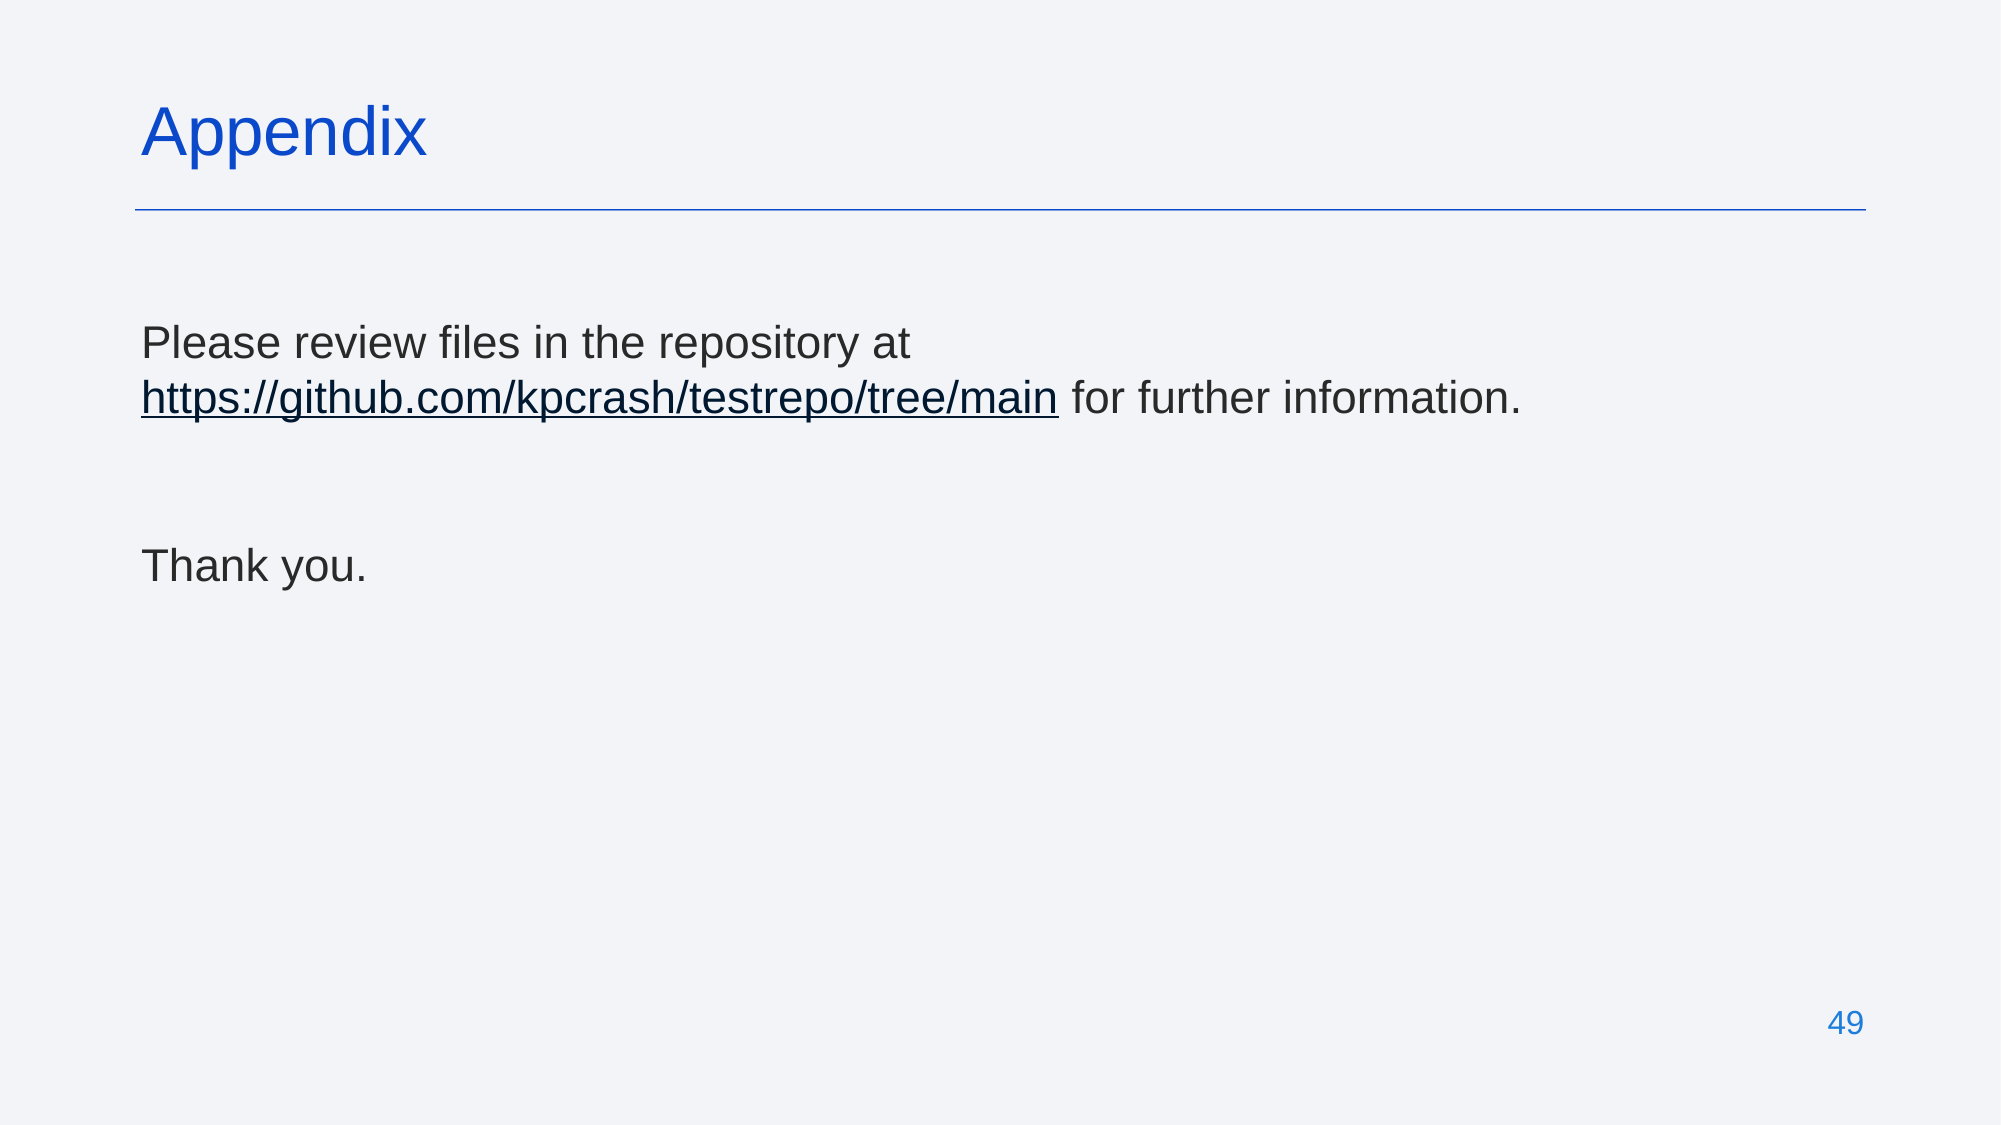

Appendix
Please review files in the repository at https://github.com/kpcrash/testrepo/tree/main for further information.

Thank you.
49